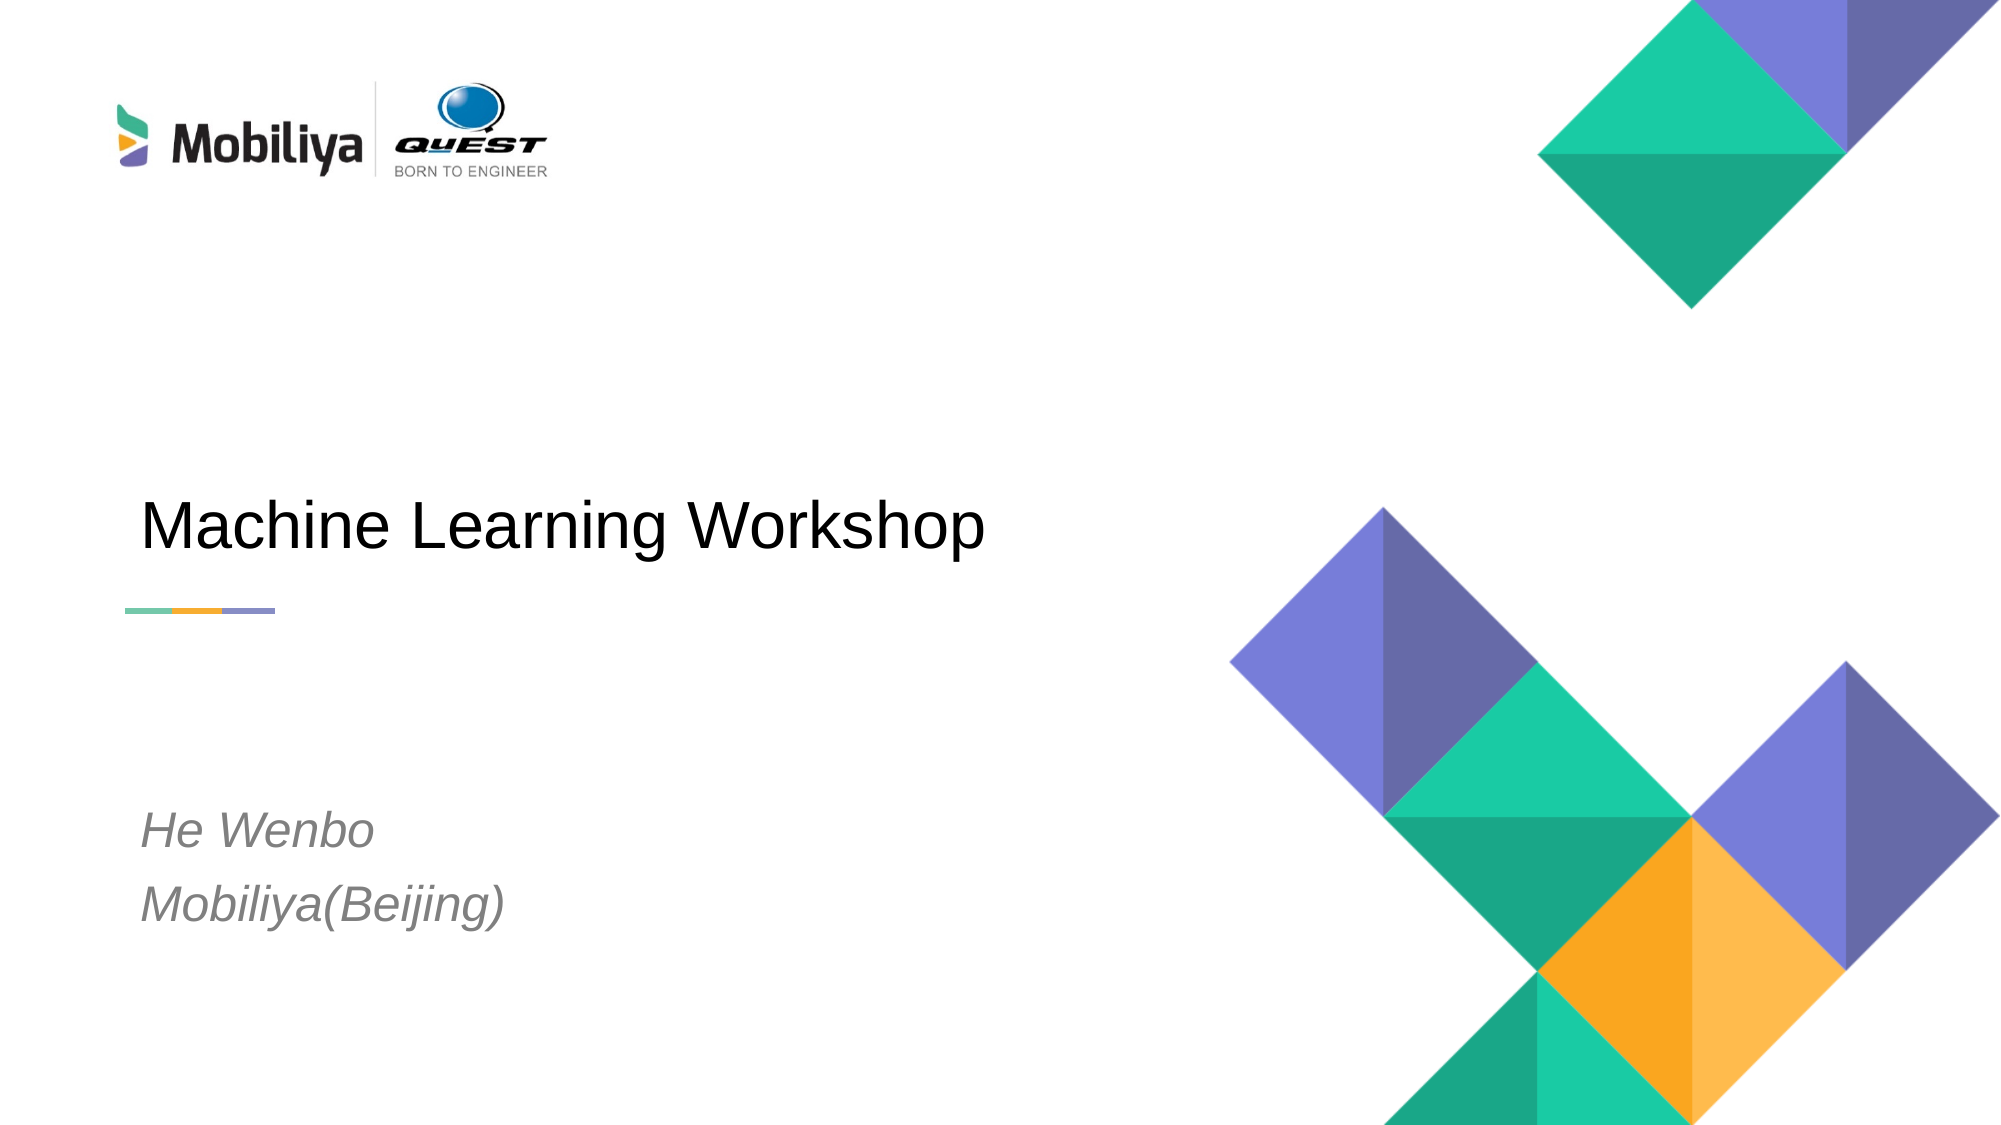

# Machine Learning Workshop
He Wenbo
Mobiliya(Beijing)